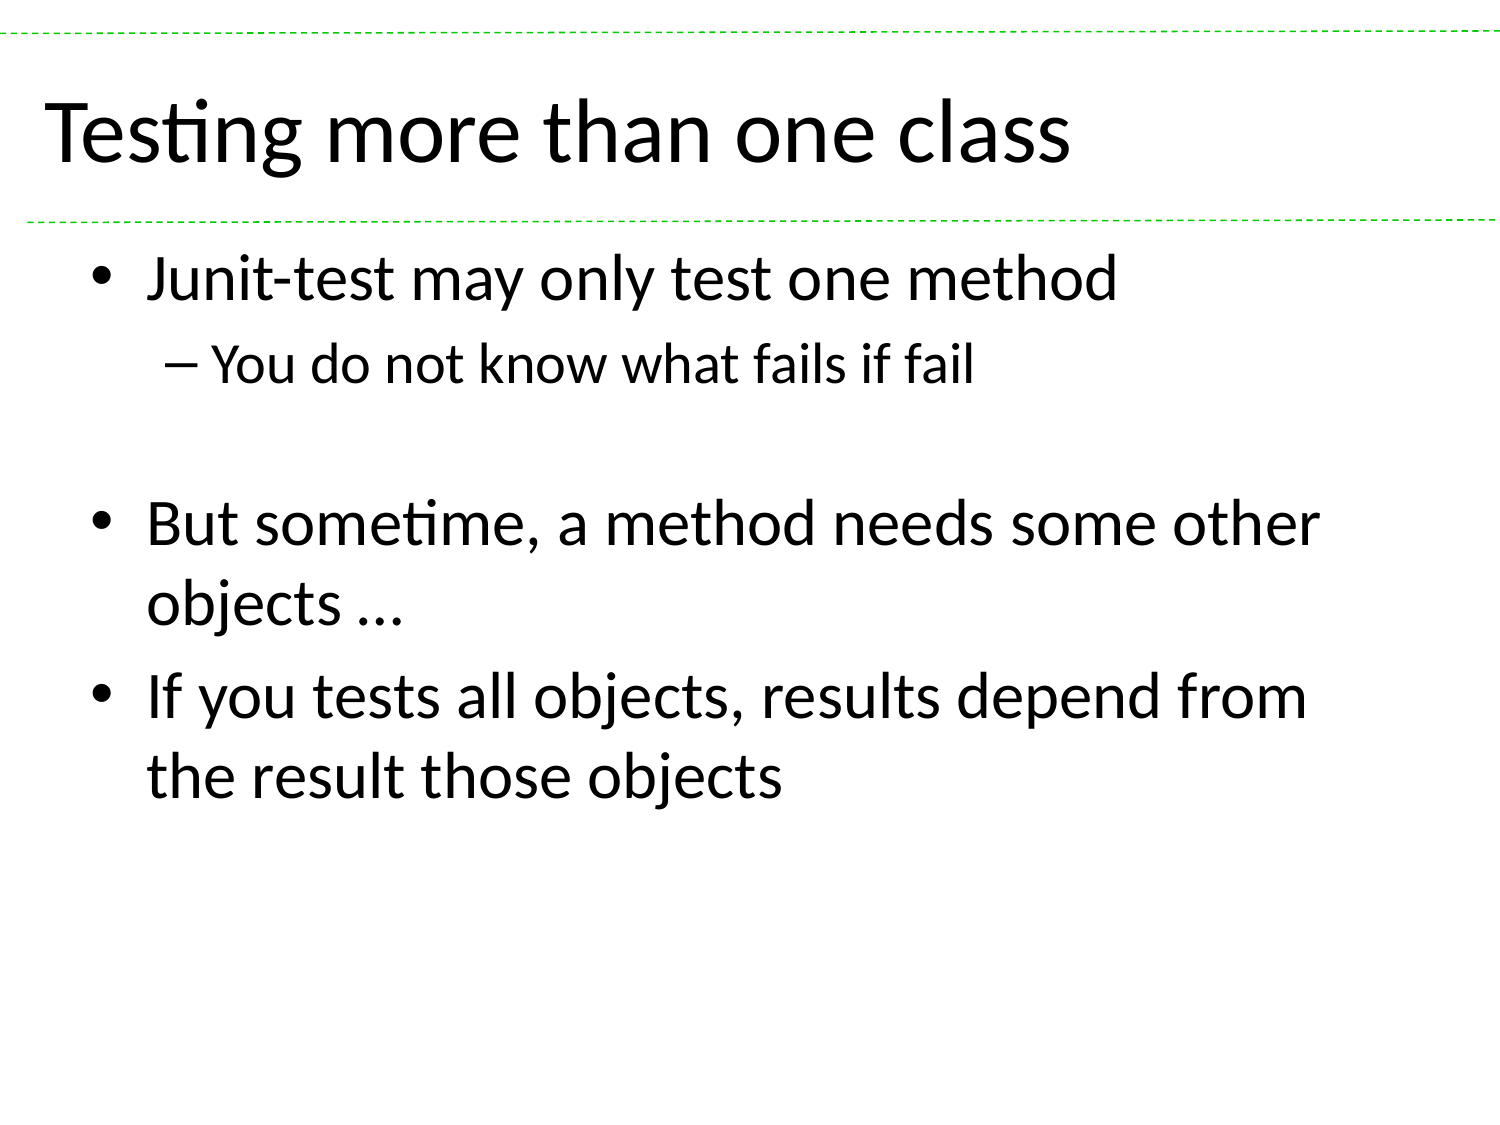

# Testing more than one class
Junit-test may only test one method
You do not know what fails if fail
But sometime, a method needs some other objects …
If you tests all objects, results depend from the result those objects